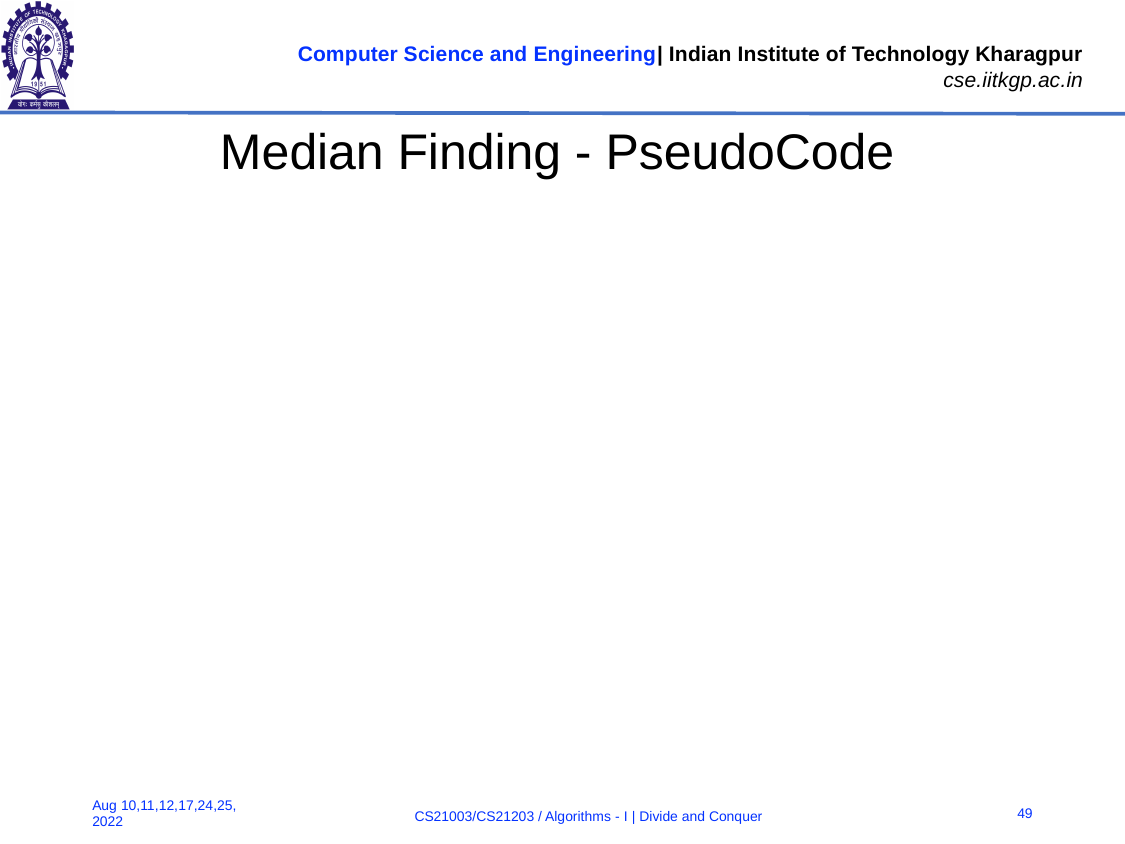

# Median Finding - PseudoCode
49
Aug 10,11,12,17,24,25, 2022

CS21003/CS21203 / Algorithms - I | Divide and Conquer